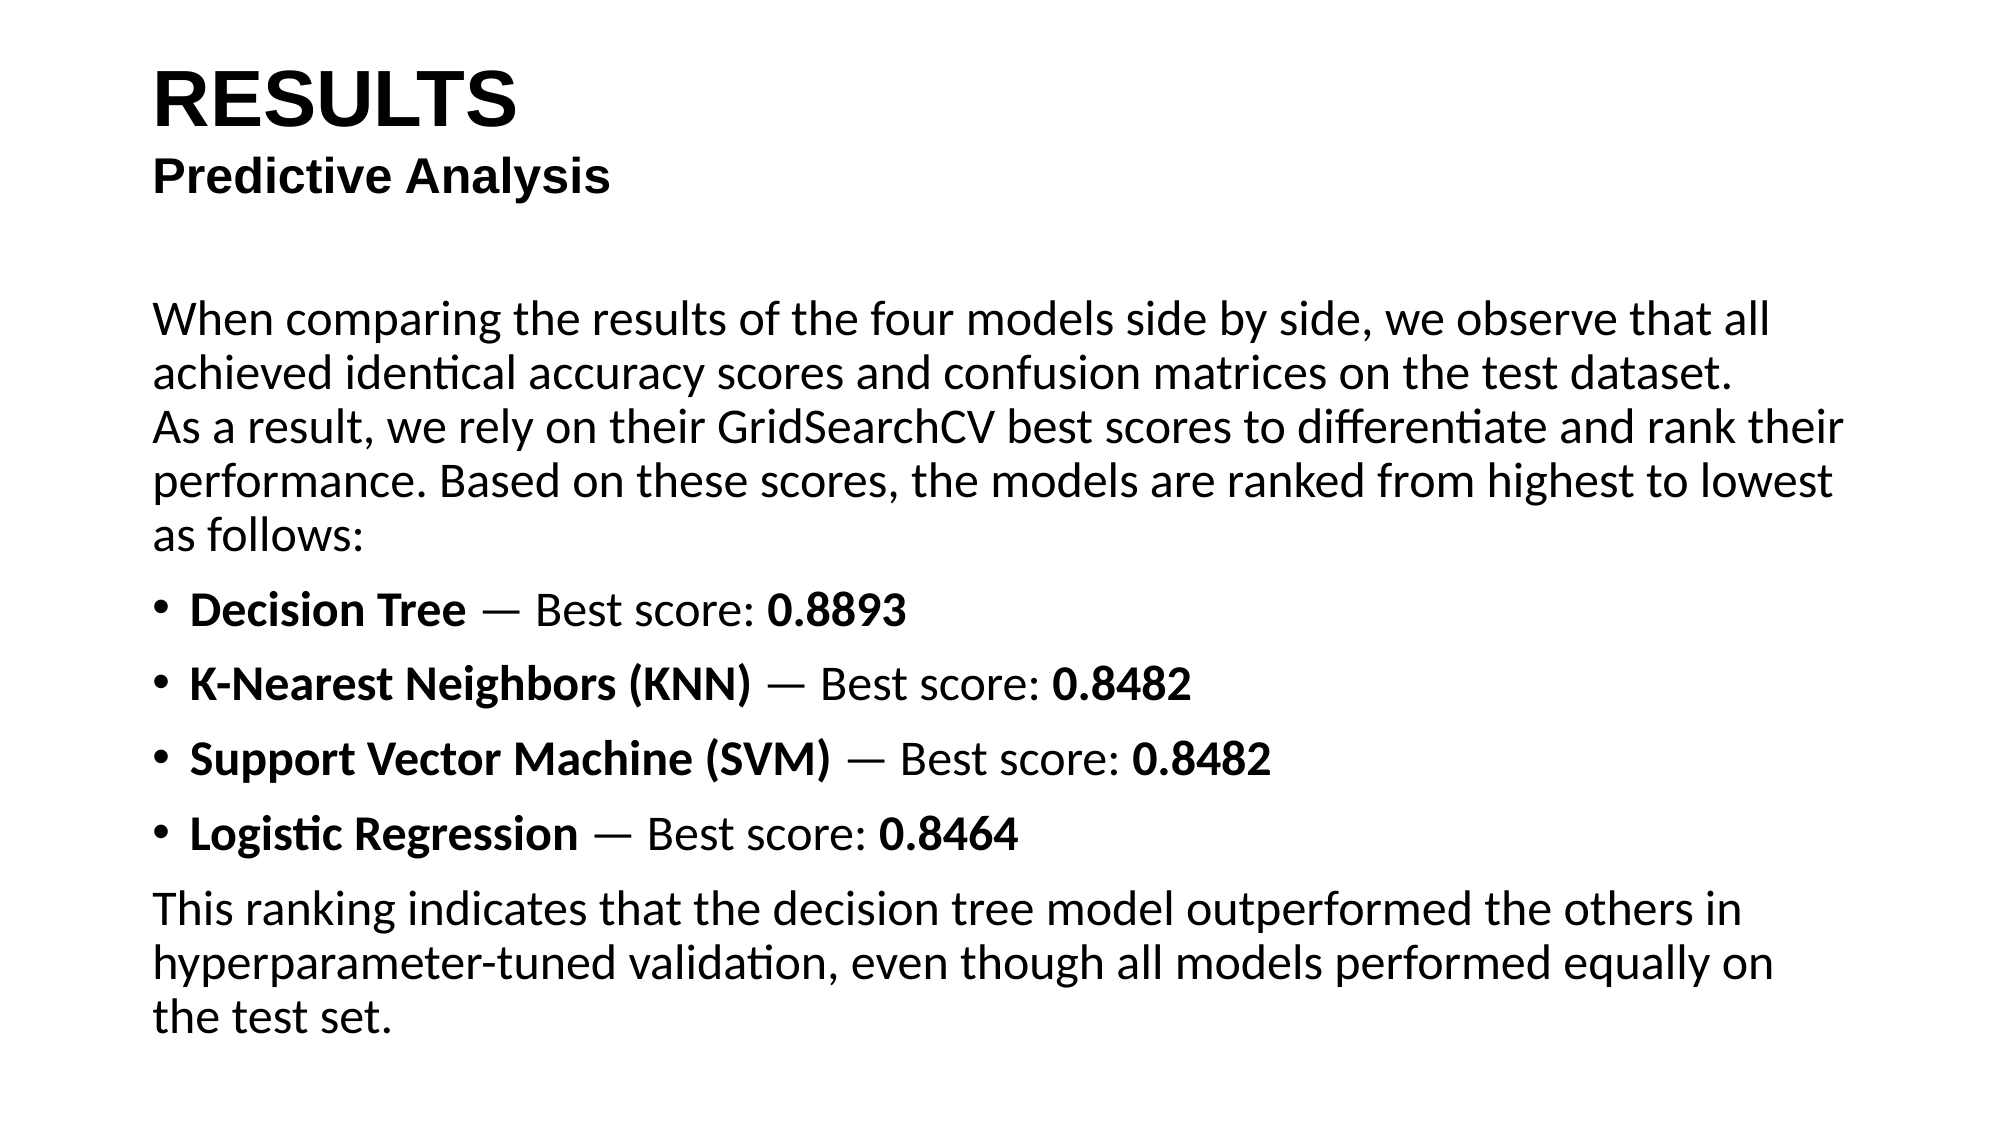

RESULTS
Predictive Analysis
When comparing the results of the four models side by side, we observe that all achieved identical accuracy scores and confusion matrices on the test dataset.
As a result, we rely on their GridSearchCV best scores to differentiate and rank their performance. Based on these scores, the models are ranked from highest to lowest as follows:
Decision Tree — Best score: 0.8893
K-Nearest Neighbors (KNN) — Best score: 0.8482
Support Vector Machine (SVM) — Best score: 0.8482
Logistic Regression — Best score: 0.8464
This ranking indicates that the decision tree model outperformed the others in hyperparameter-tuned validation, even though all models performed equally on the test set.